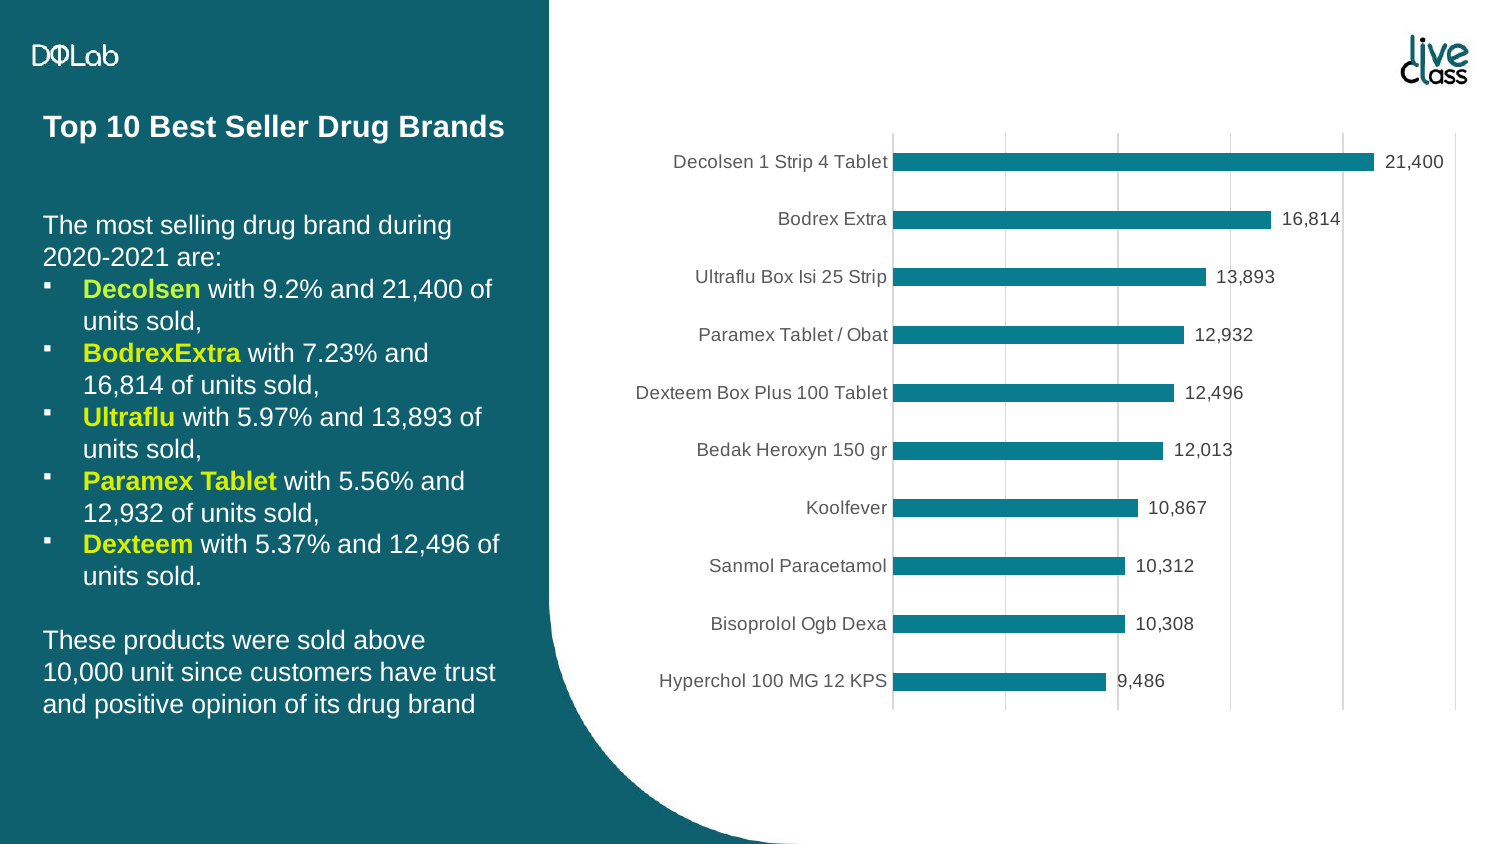

# Top 10 Best Seller Drug Brands

### Chart

| Category | Total |
|---|---|
| Hyperchol 100 MG 12 KPS | 9486.0 |
| Bisoprolol Ogb Dexa | 10308.0 |
| Sanmol Paracetamol | 10312.0 |
| Koolfever | 10867.0 |
| Bedak Heroxyn 150 gr | 12013.0 |
| Dexteem Box Plus 100 Tablet | 12496.0 |
| Paramex Tablet / Obat | 12932.0 |
| Ultraflu Box Isi 25 Strip | 13893.0 |
| Bodrex Extra | 16814.0 |
| Decolsen 1 Strip 4 Tablet | 21400.0 |
The most selling drug brand during 2020-2021 are:
Decolsen with 9.2% and 21,400 of units sold,
BodrexExtra with 7.23% and 16,814 of units sold,
Ultraflu with 5.97% and 13,893 of units sold,
Paramex Tablet with 5.56% and 12,932 of units sold,
Dexteem with 5.37% and 12,496 of units sold.

These products were sold above 10,000 unit since customers have trust and positive opinion of its drug brand